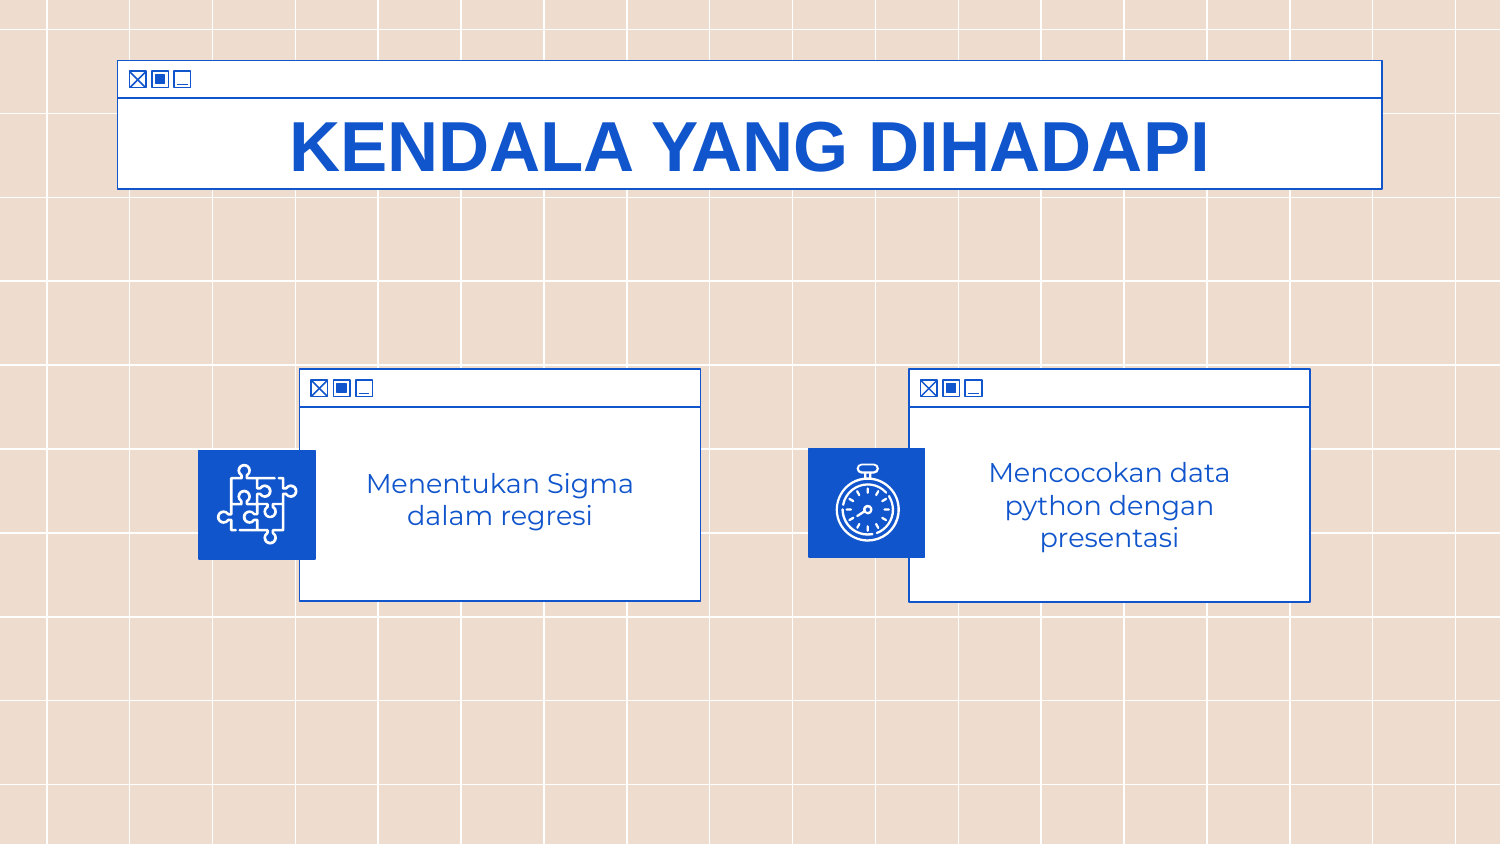

KENDALA YANG DIHADAPI

Menentukan Sigma dalam regresi
Mencocokan data python dengan presentasi